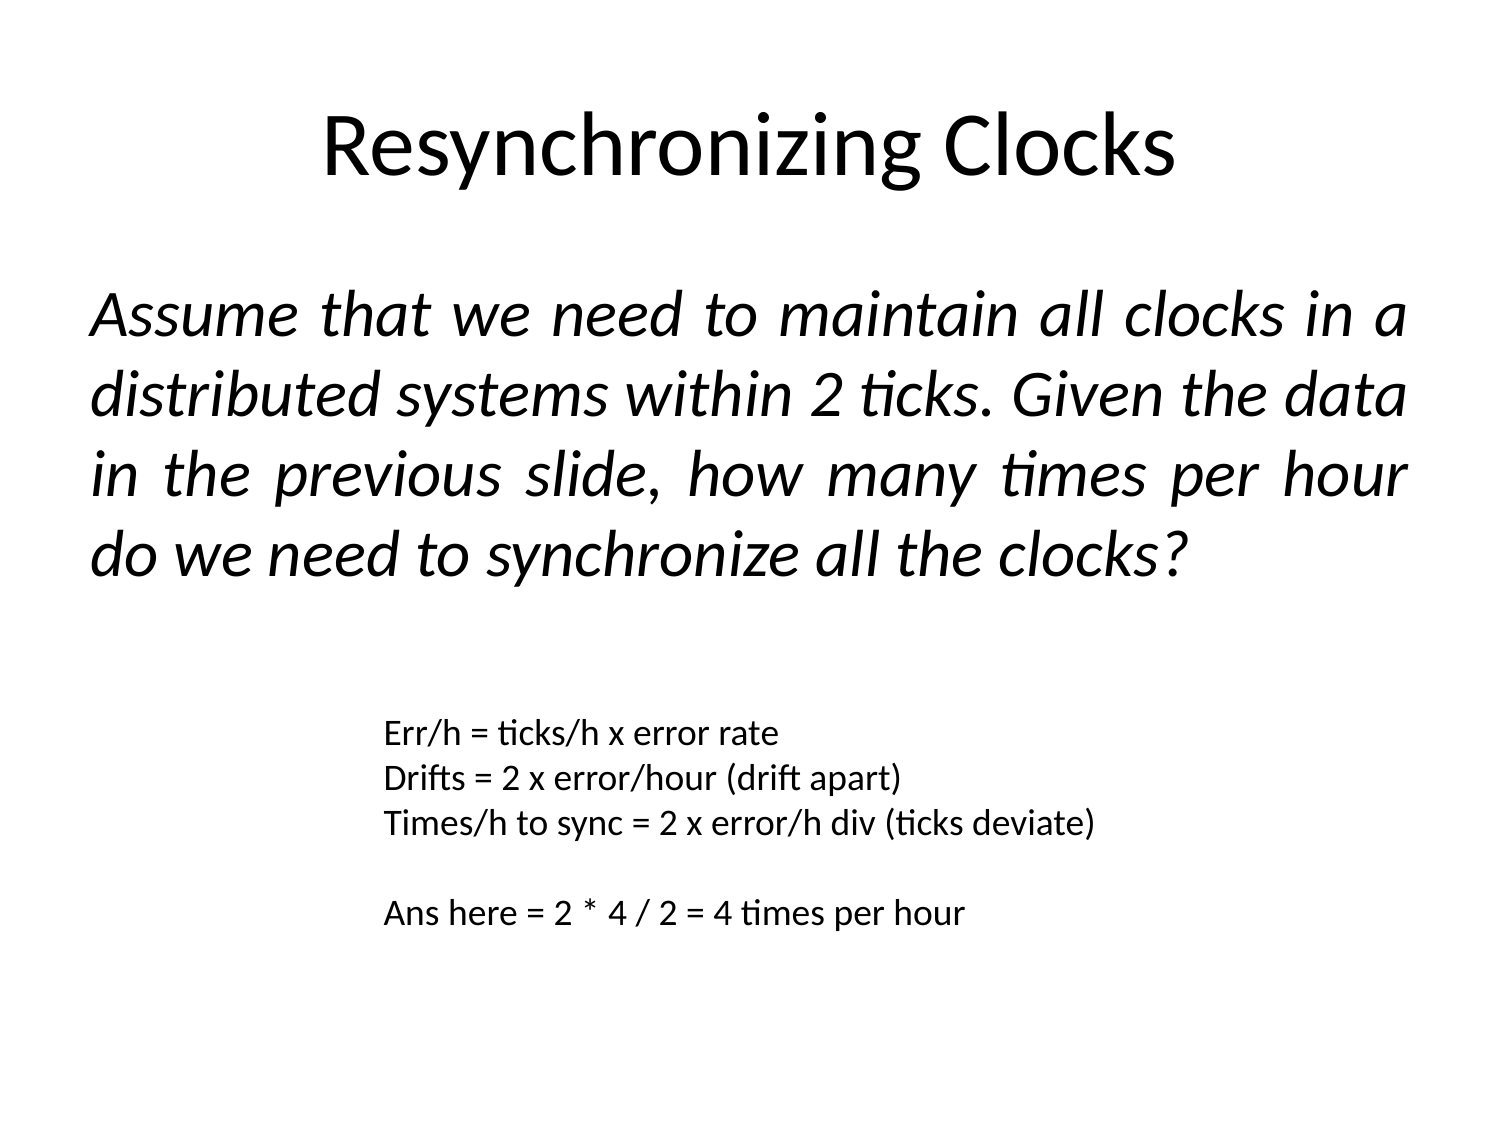

# Resynchronizing Clocks
Assume that we need to maintain all clocks in a distributed systems within 2 ticks. Given the data in the previous slide, how many times per hour do we need to synchronize all the clocks?
Err/h = ticks/h x error rate
Drifts = 2 x error/hour (drift apart)
Times/h to sync = 2 x error/h div (ticks deviate)

Ans here = 2 * 4 / 2 = 4 times per hour